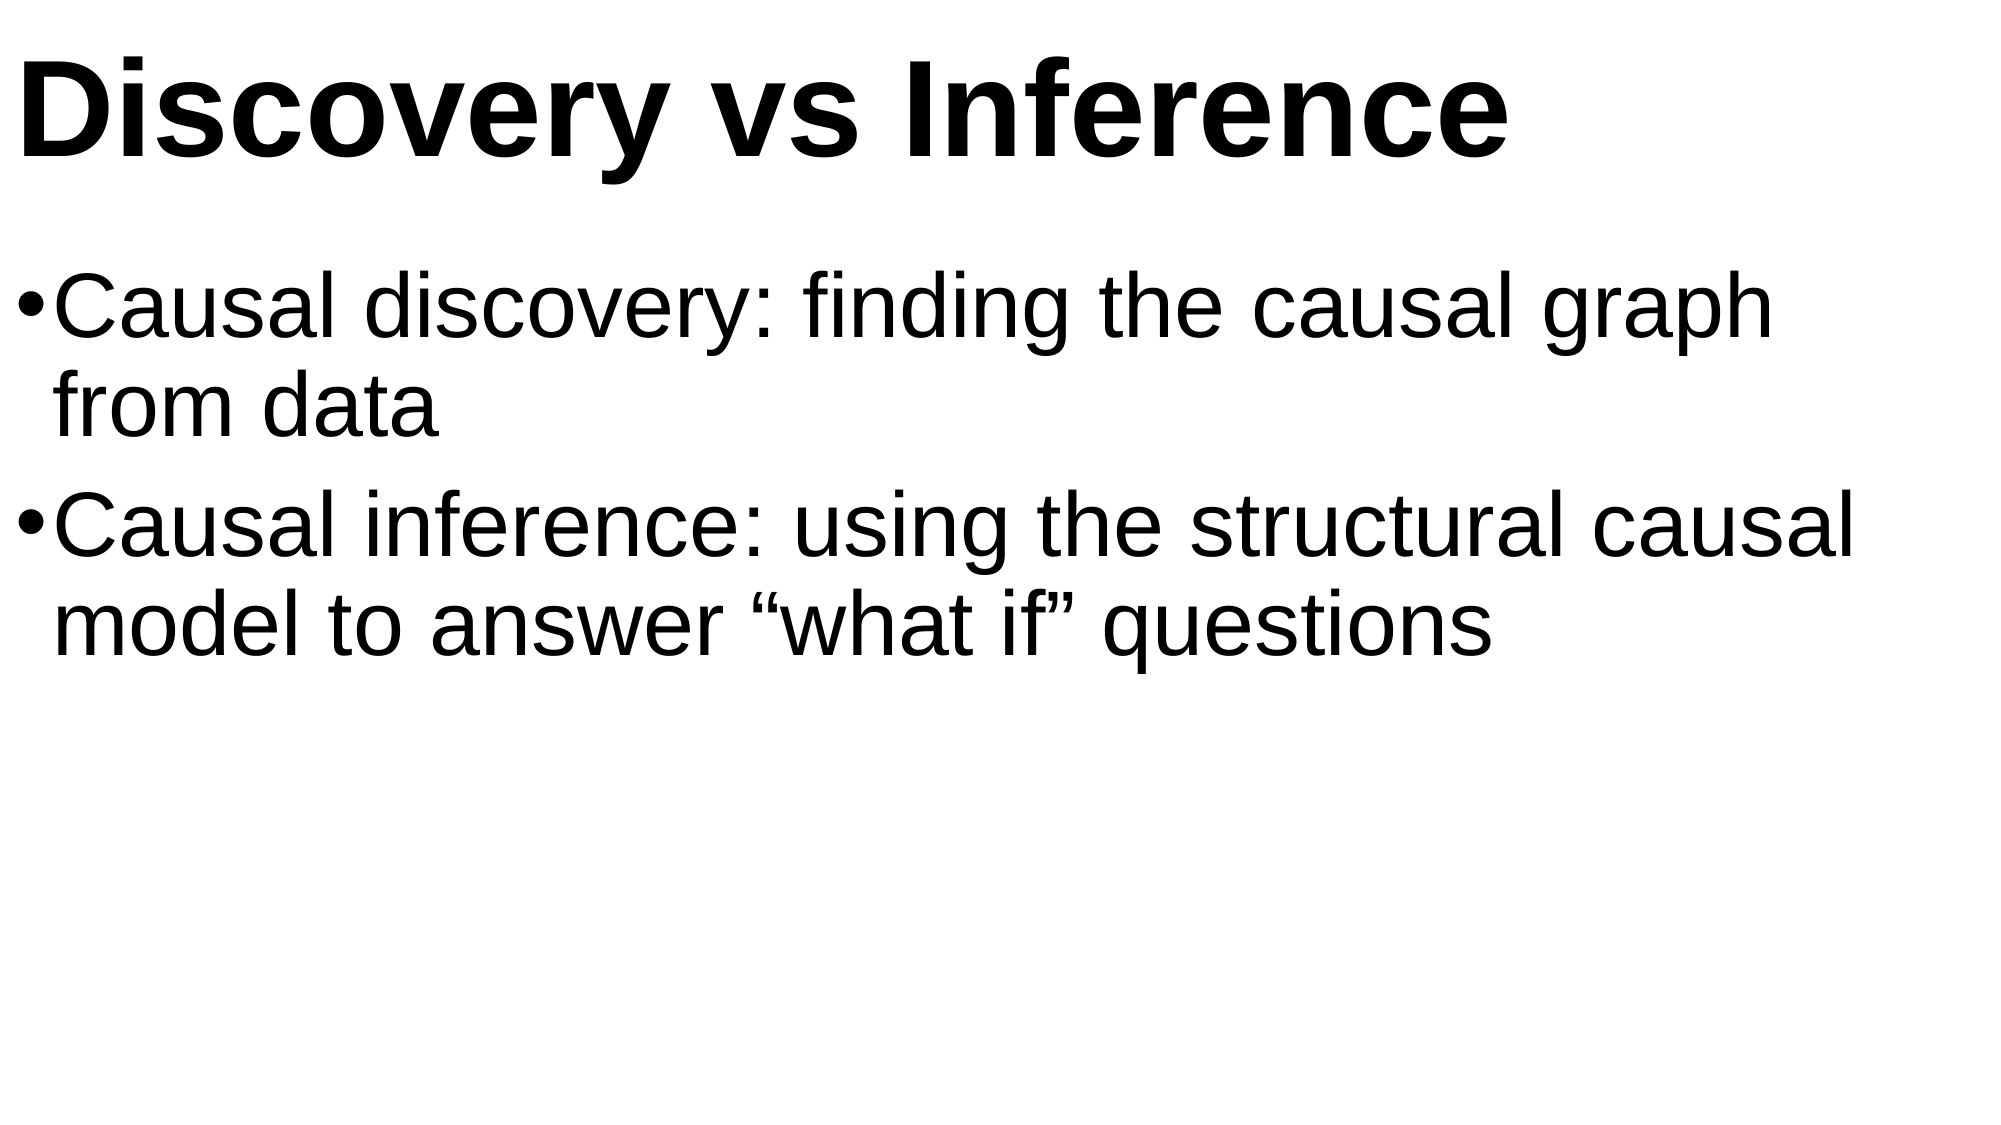

# Discovery vs Inference
Causal discovery: finding the causal graph from data
Causal inference: using the structural causal model to answer “what if” questions